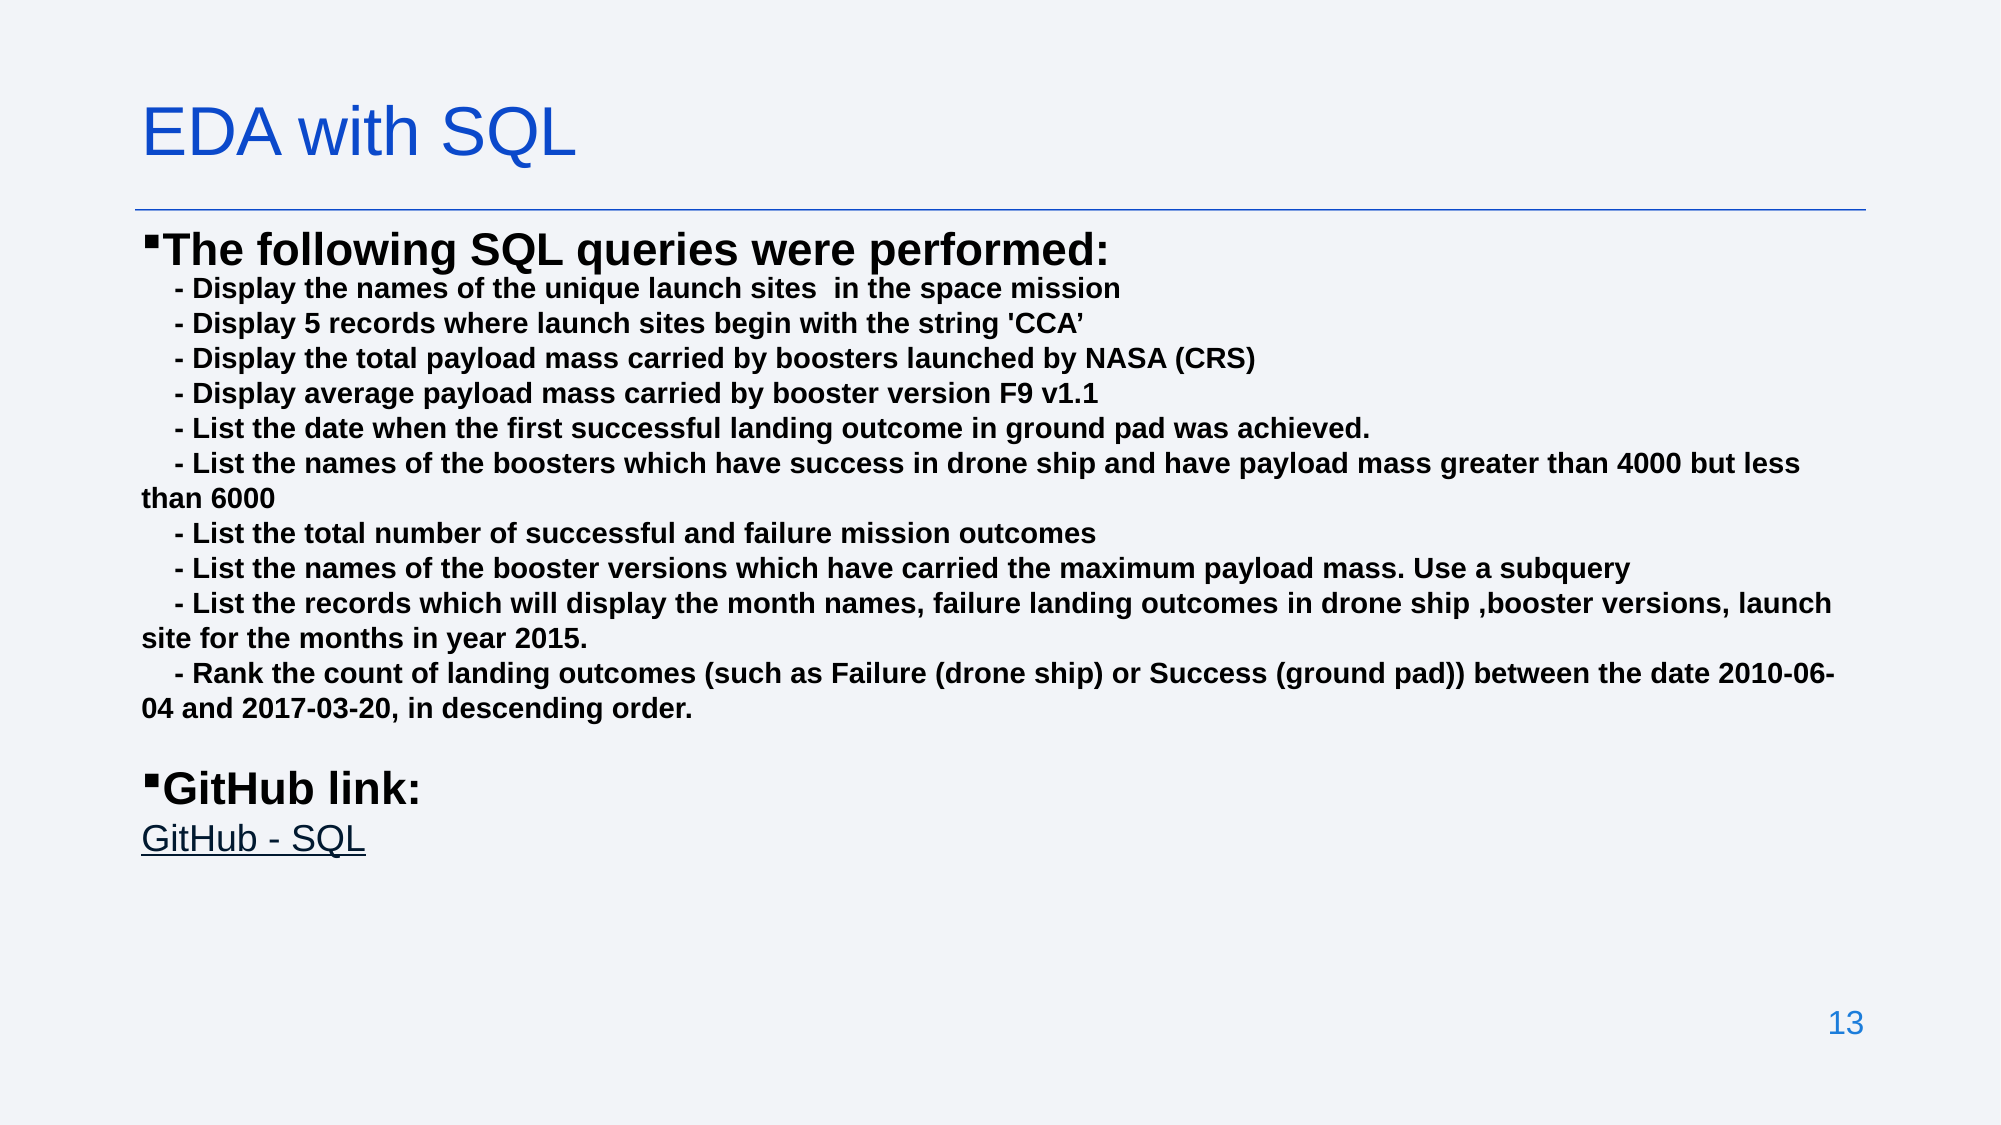

EDA with SQL
The following SQL queries were performed:
    - Display the names of the unique launch sites  in the space mission
    - Display 5 records where launch sites begin with the string 'CCA’
    - Display the total payload mass carried by boosters launched by NASA (CRS)
    - Display average payload mass carried by booster version F9 v1.1
    - List the date when the first successful landing outcome in ground pad was achieved.
    - List the names of the boosters which have success in drone ship and have payload mass greater than 4000 but less than 6000
    - List the total number of successful and failure mission outcomes
    - List the names of the booster versions which have carried the maximum payload mass. Use a subquery
    - List the records which will display the month names, failure landing outcomes in drone ship ,booster versions, launch site for the months in year 2015.
    - Rank the count of landing outcomes (such as Failure (drone ship) or Success (ground pad)) between the date 2010-06-04 and 2017-03-20, in descending order.

GitHub link:
GitHub - SQL

13